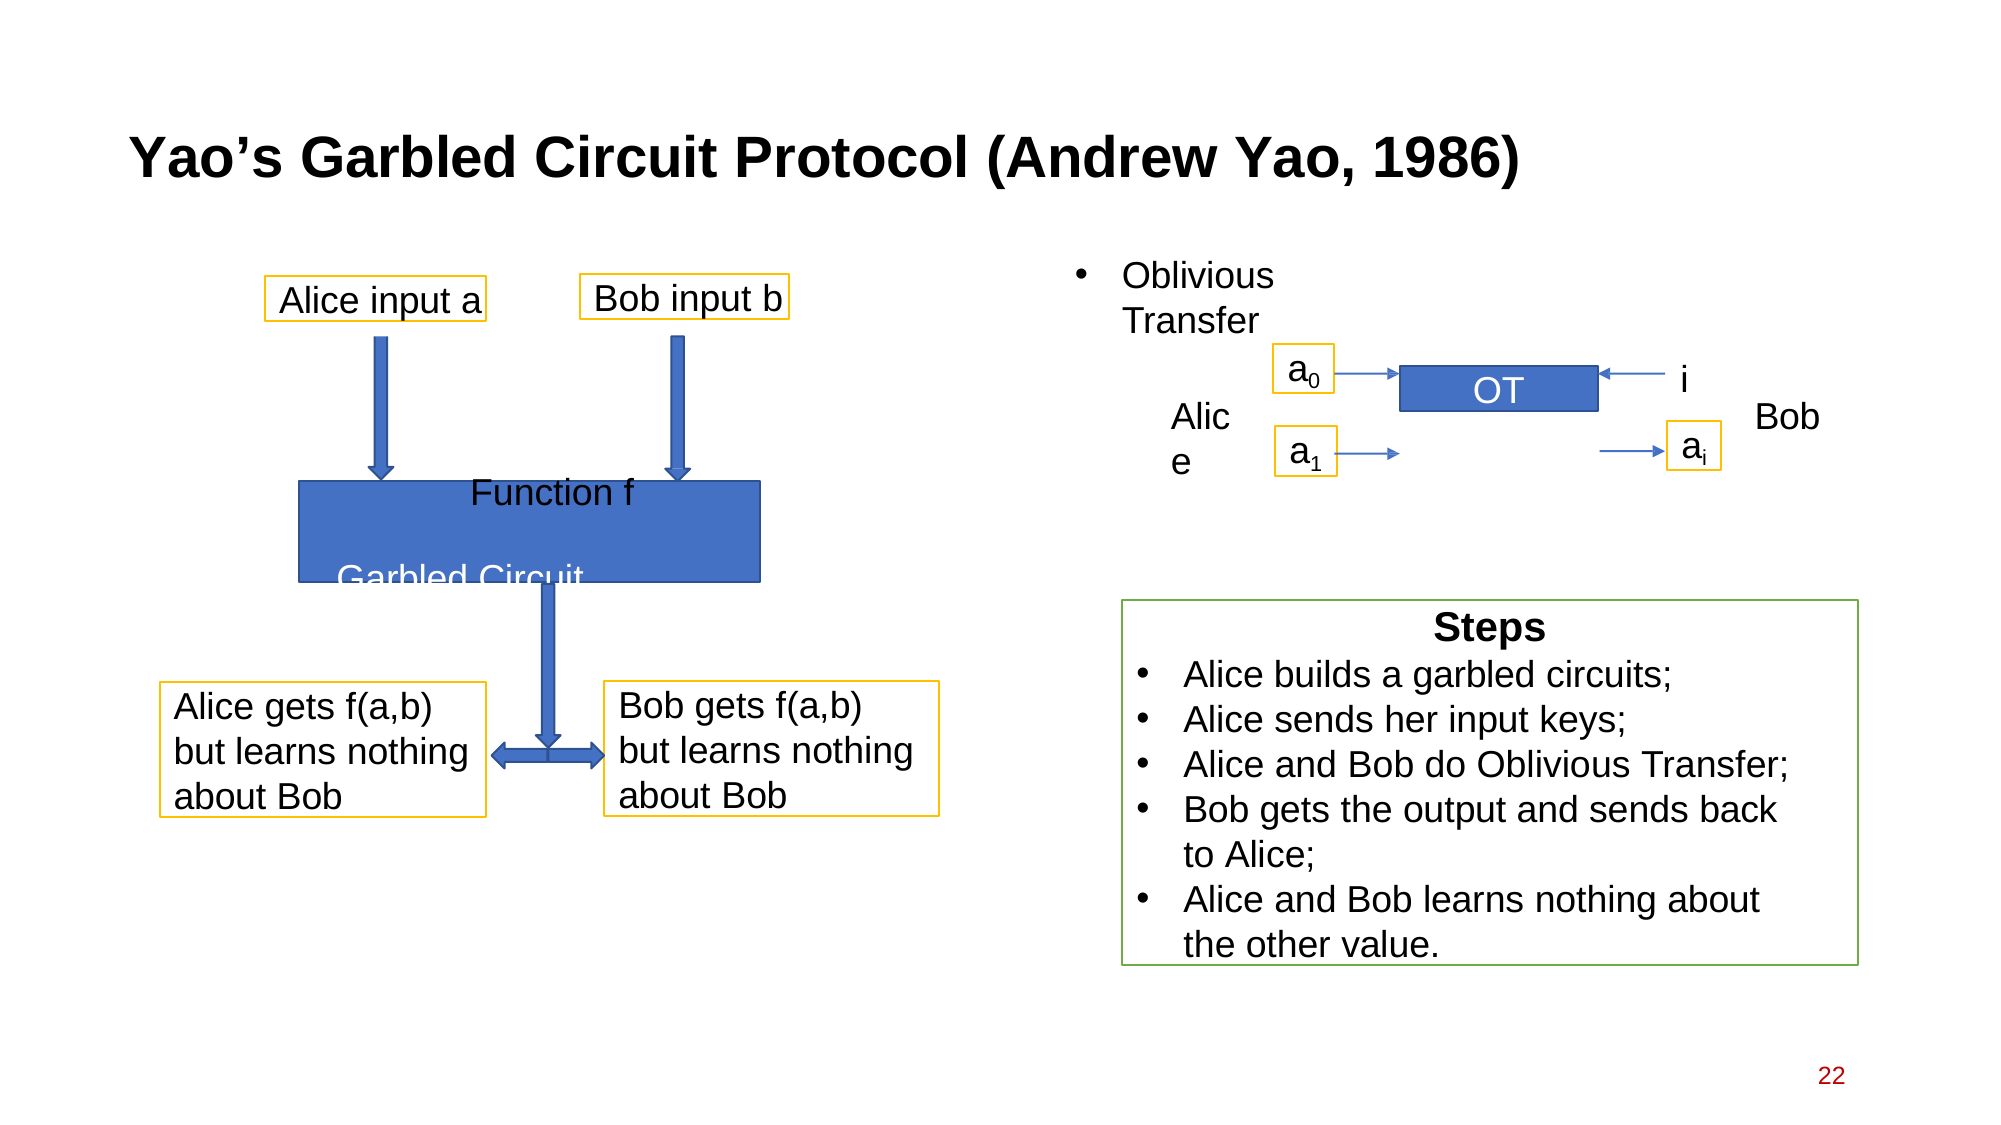

Yao’s Garbled Circuit Protocol (Andrew Yao, 1986)
Oblivious Transfer
Bob input b

Alice input a

a0
i
OT

Alice
Bob
ai
a1
Function f Garbled Circuit Protocol

Steps
Alice builds a garbled circuits;
Alice sends her input keys;
Alice and Bob do Oblivious Transfer;
Bob gets the output and sends back to Alice;
Alice and Bob learns nothing about the other value.
Bob gets f(a,b) but learns nothing about Bob
Alice gets f(a,b) but learns nothing about Bob

22